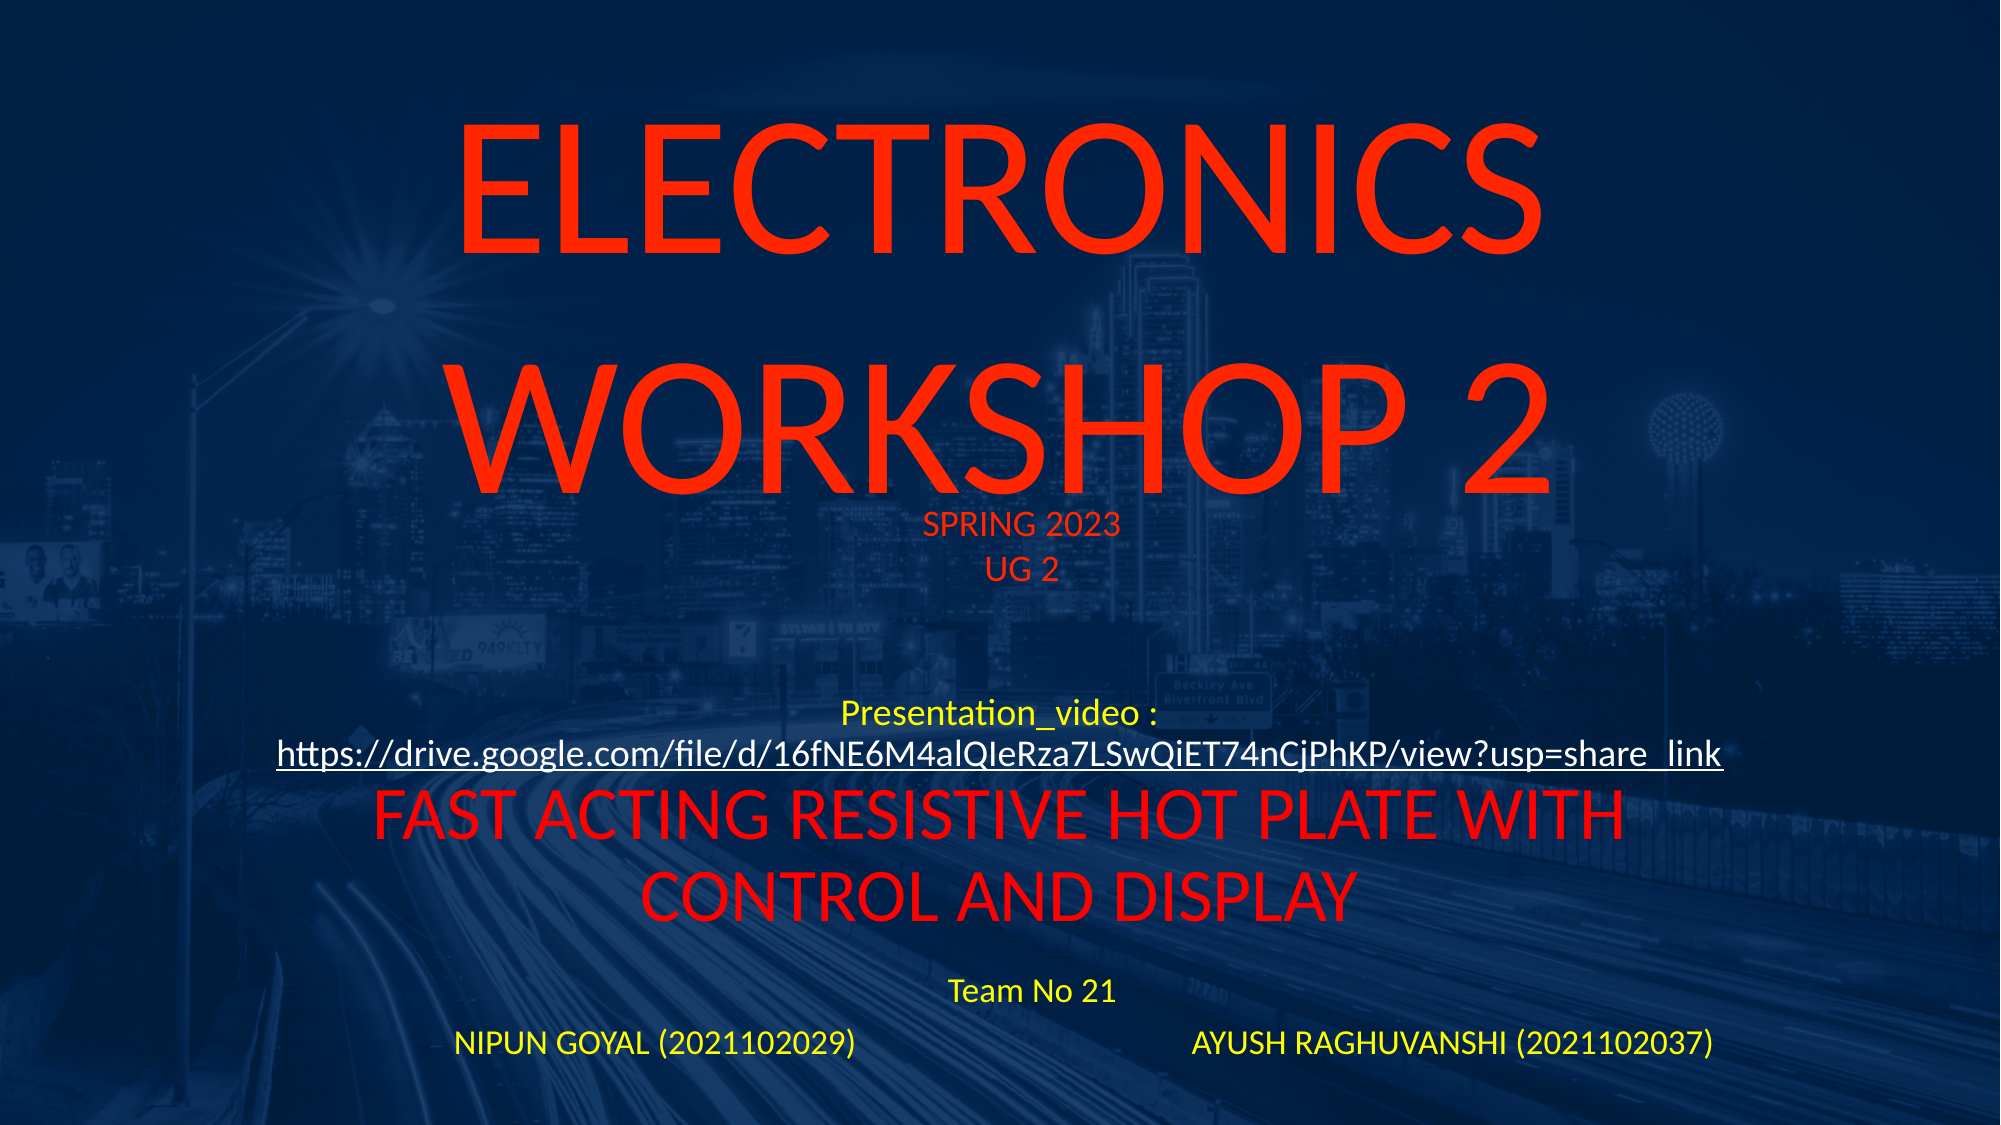

# Presentation_video :https://drive.google.com/file/d/16fNE6M4alQIeRza7LSwQiET74nCjPhKP/view?usp=share_link FAST ACTING RESISTIVE HOT PLATE WITH CONTROL AND DISPLAY
Team No 21
             NIPUN GOYAL (2021102029)                                          AYUSH RAGHUVANSHI (2021102037)